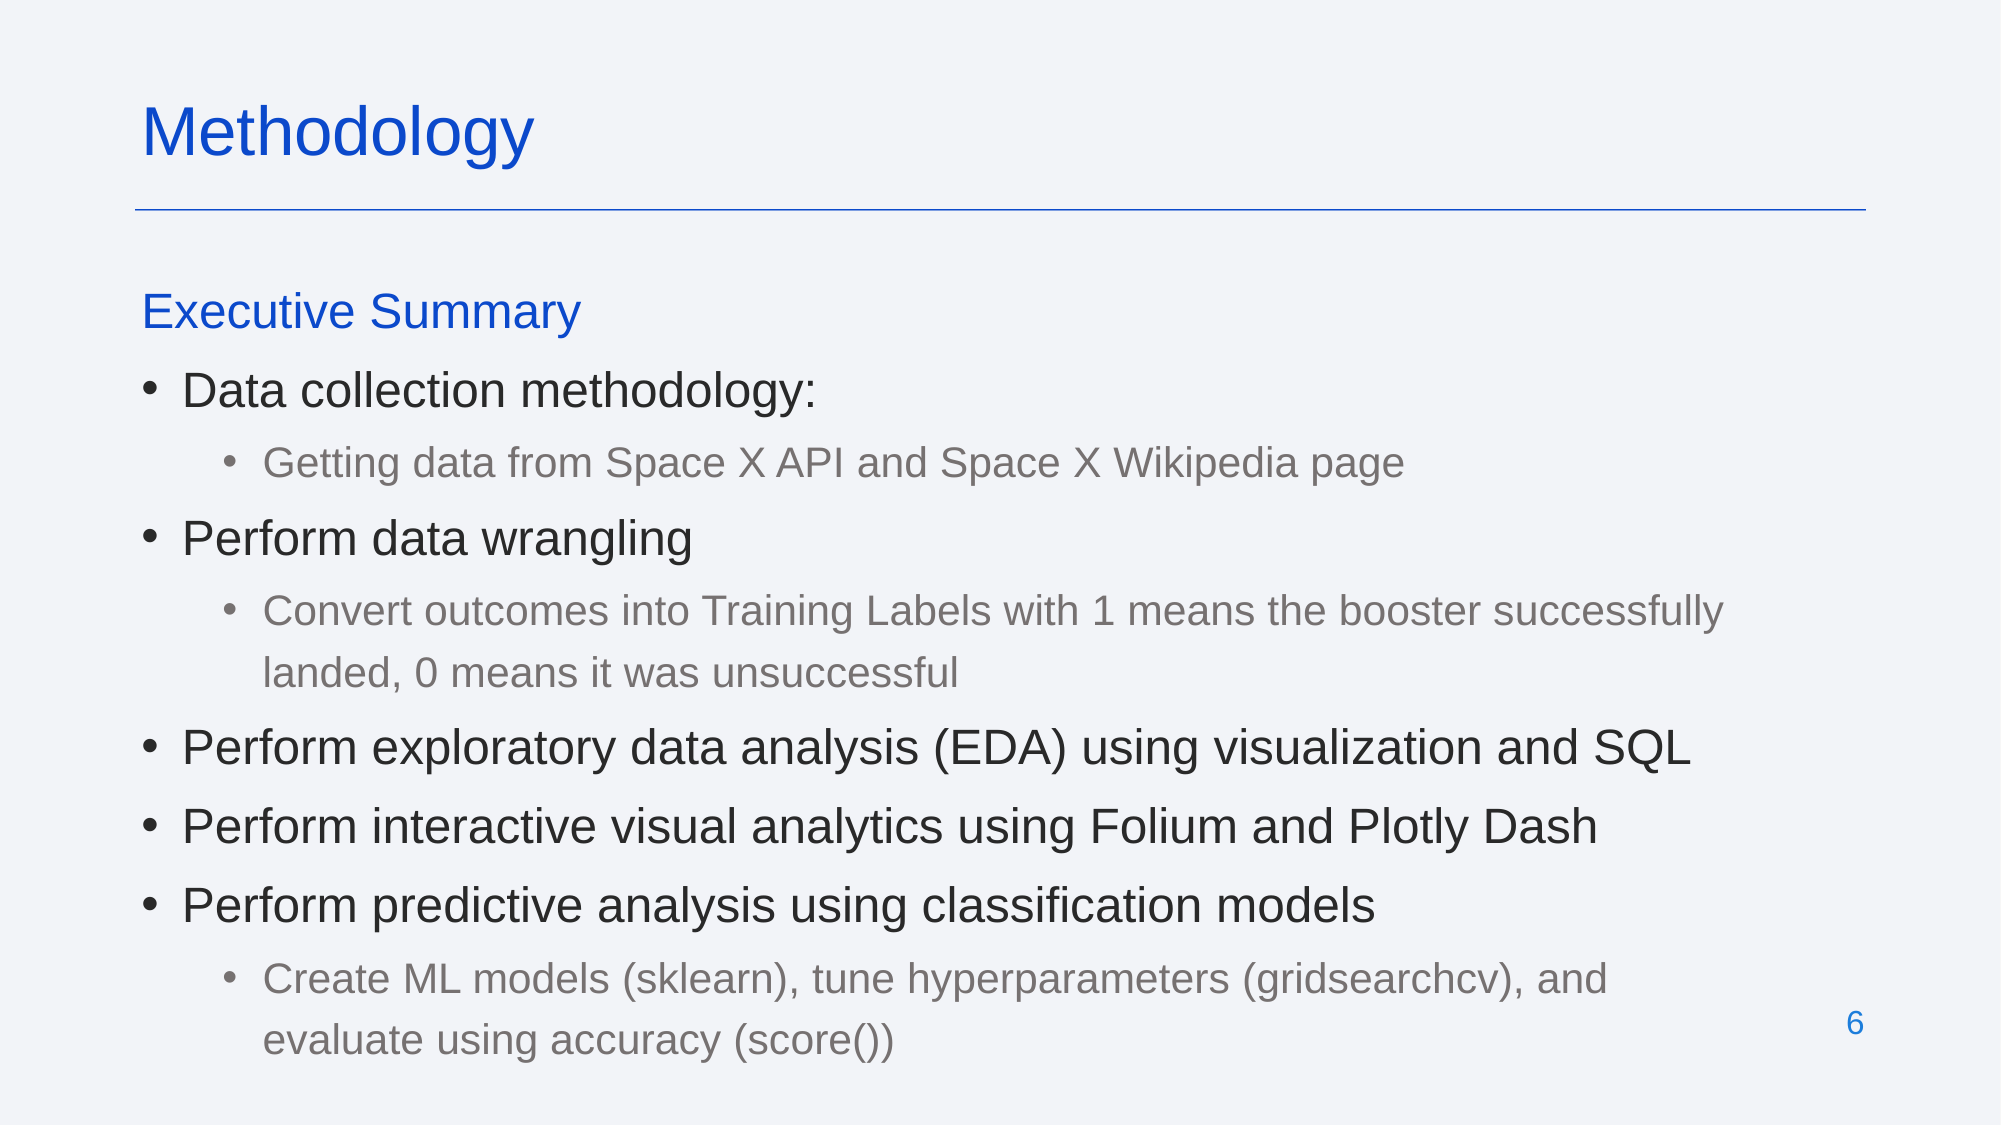

Methodology
Executive Summary
Data collection methodology:
Getting data from Space X API and Space X Wikipedia page
Perform data wrangling
Convert outcomes into Training Labels with 1 means the booster successfully landed, 0 means it was unsuccessful
Perform exploratory data analysis (EDA) using visualization and SQL
Perform interactive visual analytics using Folium and Plotly Dash
Perform predictive analysis using classification models
Create ML models (sklearn), tune hyperparameters (gridsearchcv), and evaluate using accuracy (score())

6